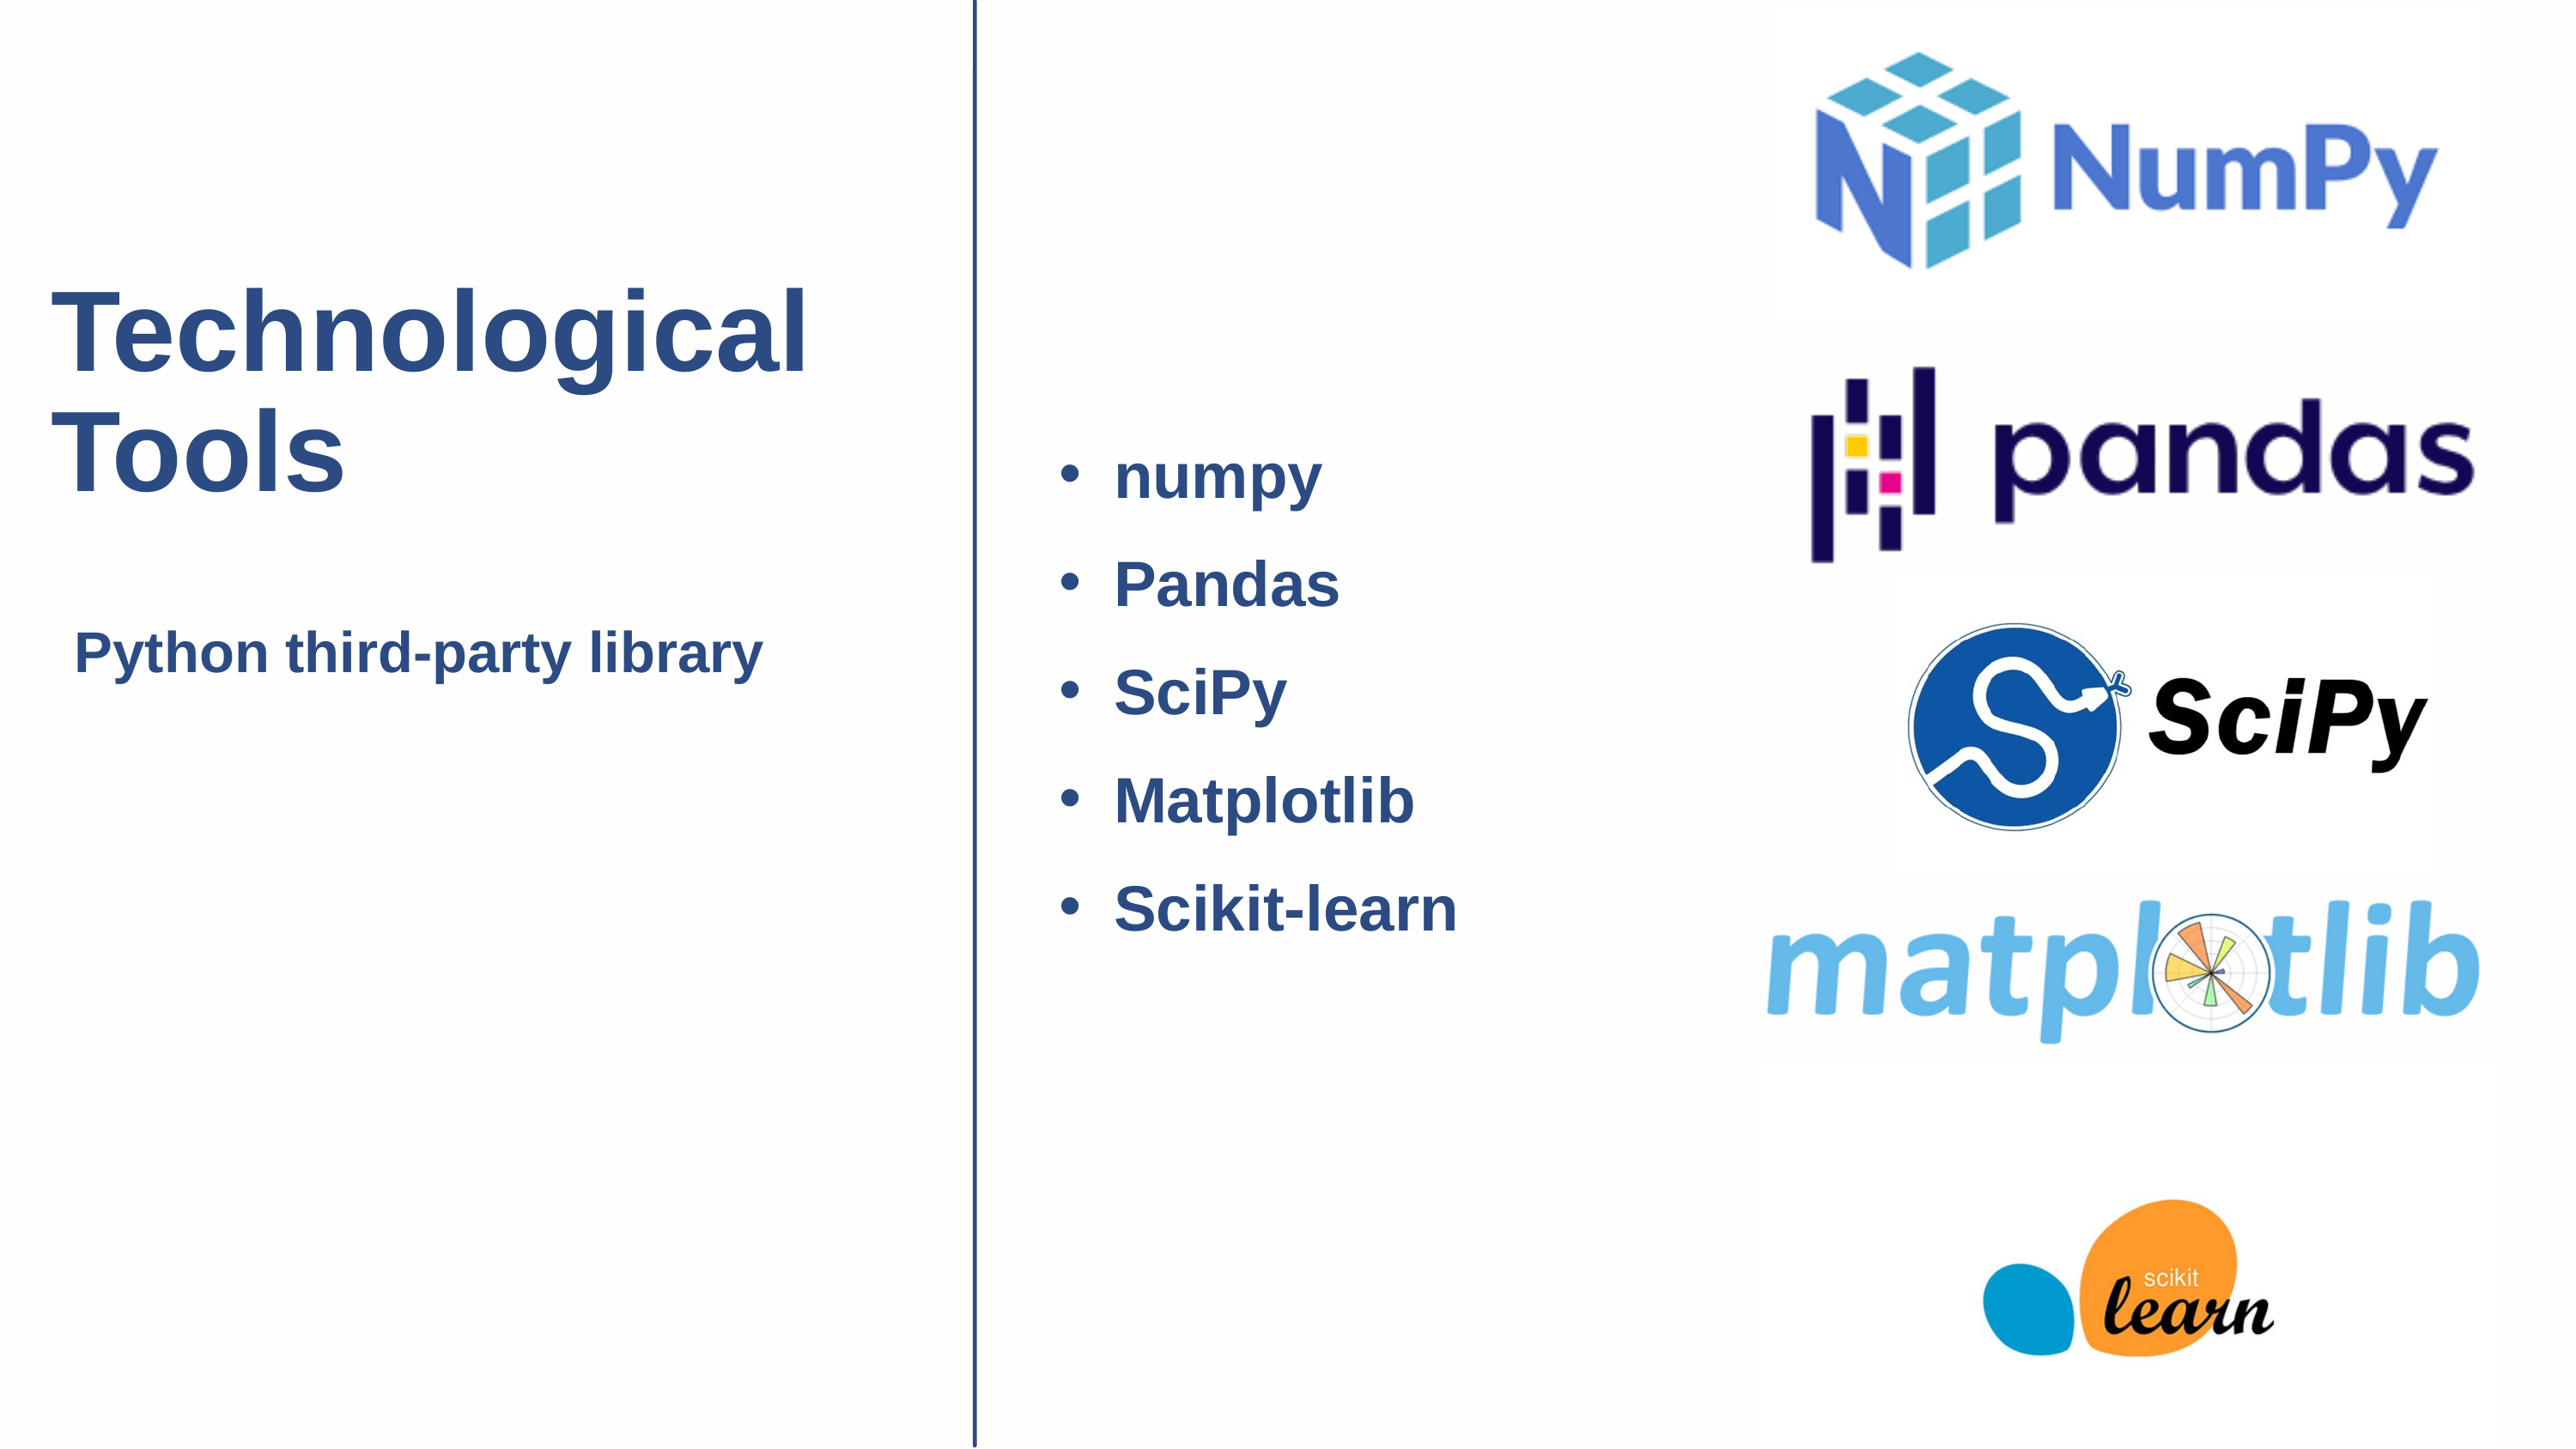

Technological Tools

numpy
Pandas
SciPy
Matplotlib
Scikit-learn

Python third-party library